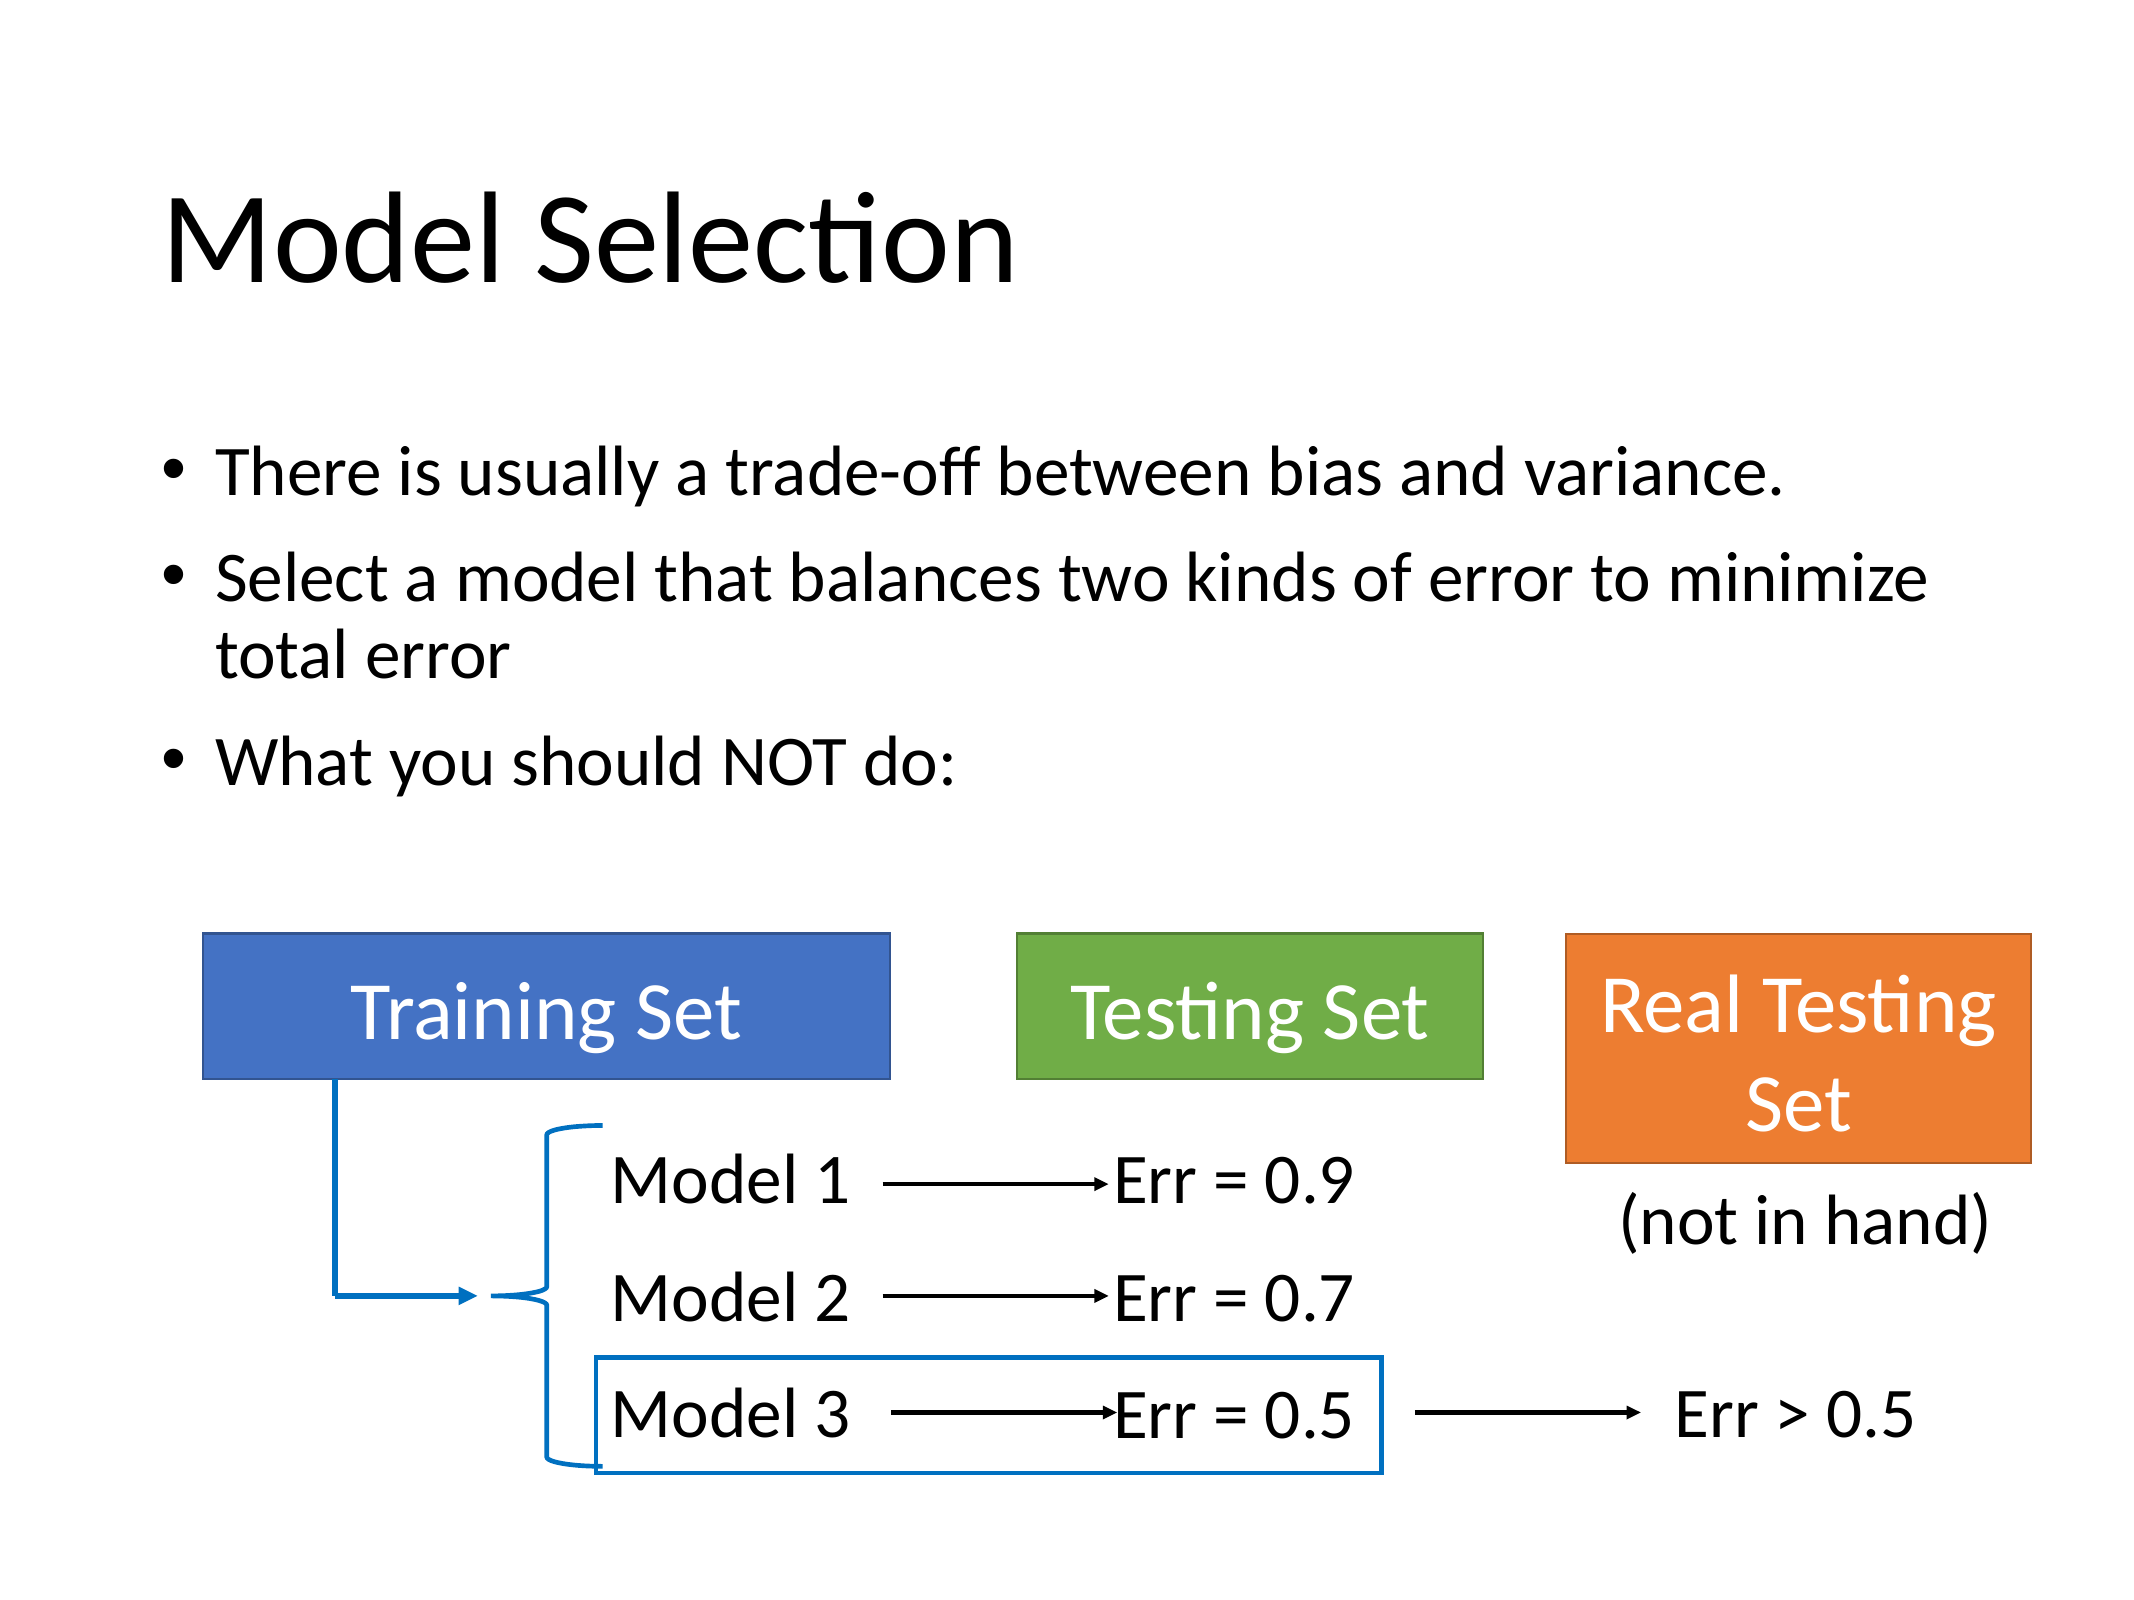

# Model Selection
There is usually a trade-off between bias and variance.
Select a model that balances two kinds of error to minimize total error
What you should NOT do:
Training Set
Testing Set
Real Testing Set

Err = 0.9
Model 1
(not in hand)
Err = 0.7
Model 2

Err > 0.5
Model 3
Err = 0.5